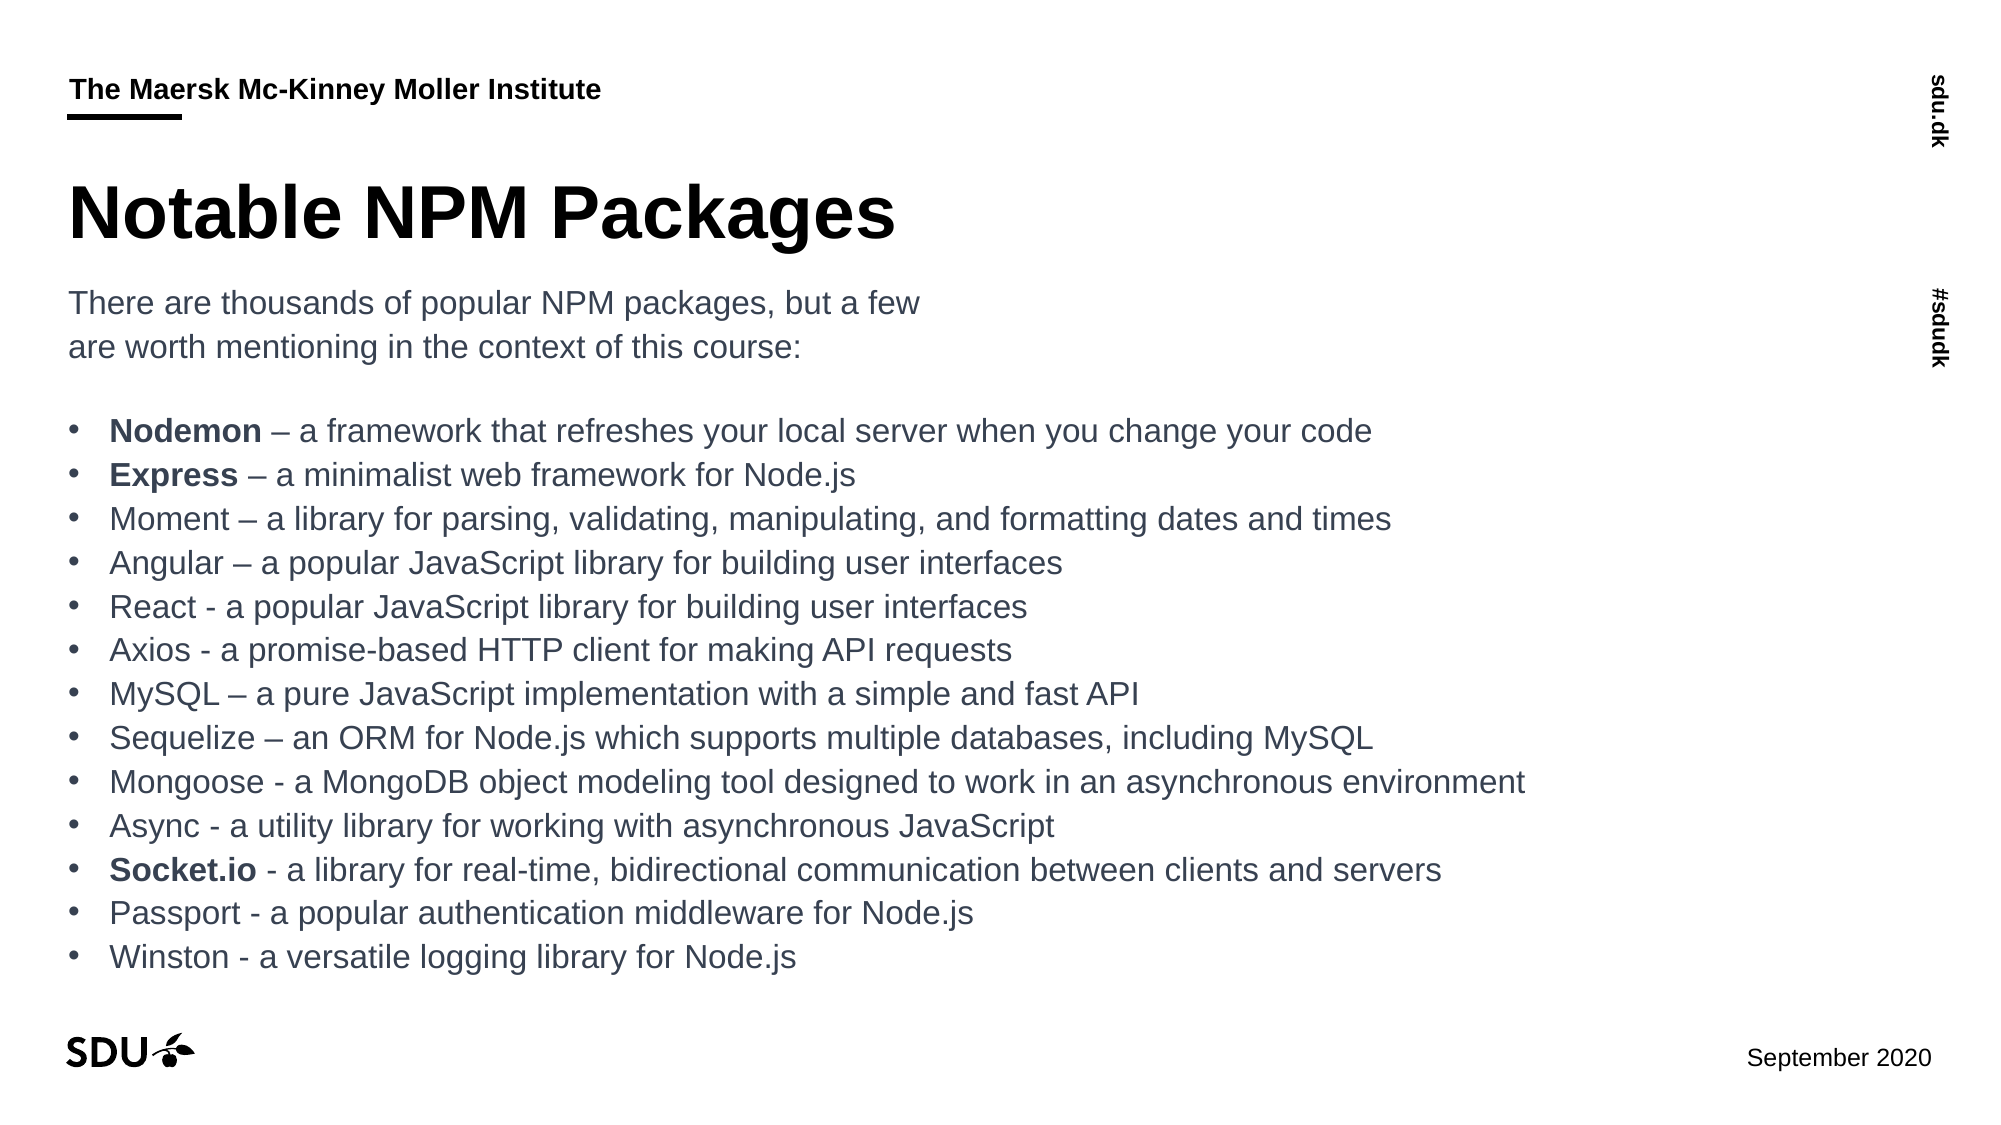

# Notable NPM Packages
There are thousands of popular NPM packages, but a few are worth mentioning in the context of this course:
Nodemon – a framework that refreshes your local server when you change your code
Express – a minimalist web framework for Node.js
Moment – a library for parsing, validating, manipulating, and formatting dates and times
Angular – a popular JavaScript library for building user interfaces
React - a popular JavaScript library for building user interfaces
Axios - a promise-based HTTP client for making API requests
MySQL – a pure JavaScript implementation with a simple and fast API
Sequelize – an ORM for Node.js which supports multiple databases, including MySQL
Mongoose - a MongoDB object modeling tool designed to work in an asynchronous environment
Async - a utility library for working with asynchronous JavaScript
Socket.io - a library for real-time, bidirectional communication between clients and servers
Passport - a popular authentication middleware for Node.js
Winston - a versatile logging library for Node.js
18/09/2024
22